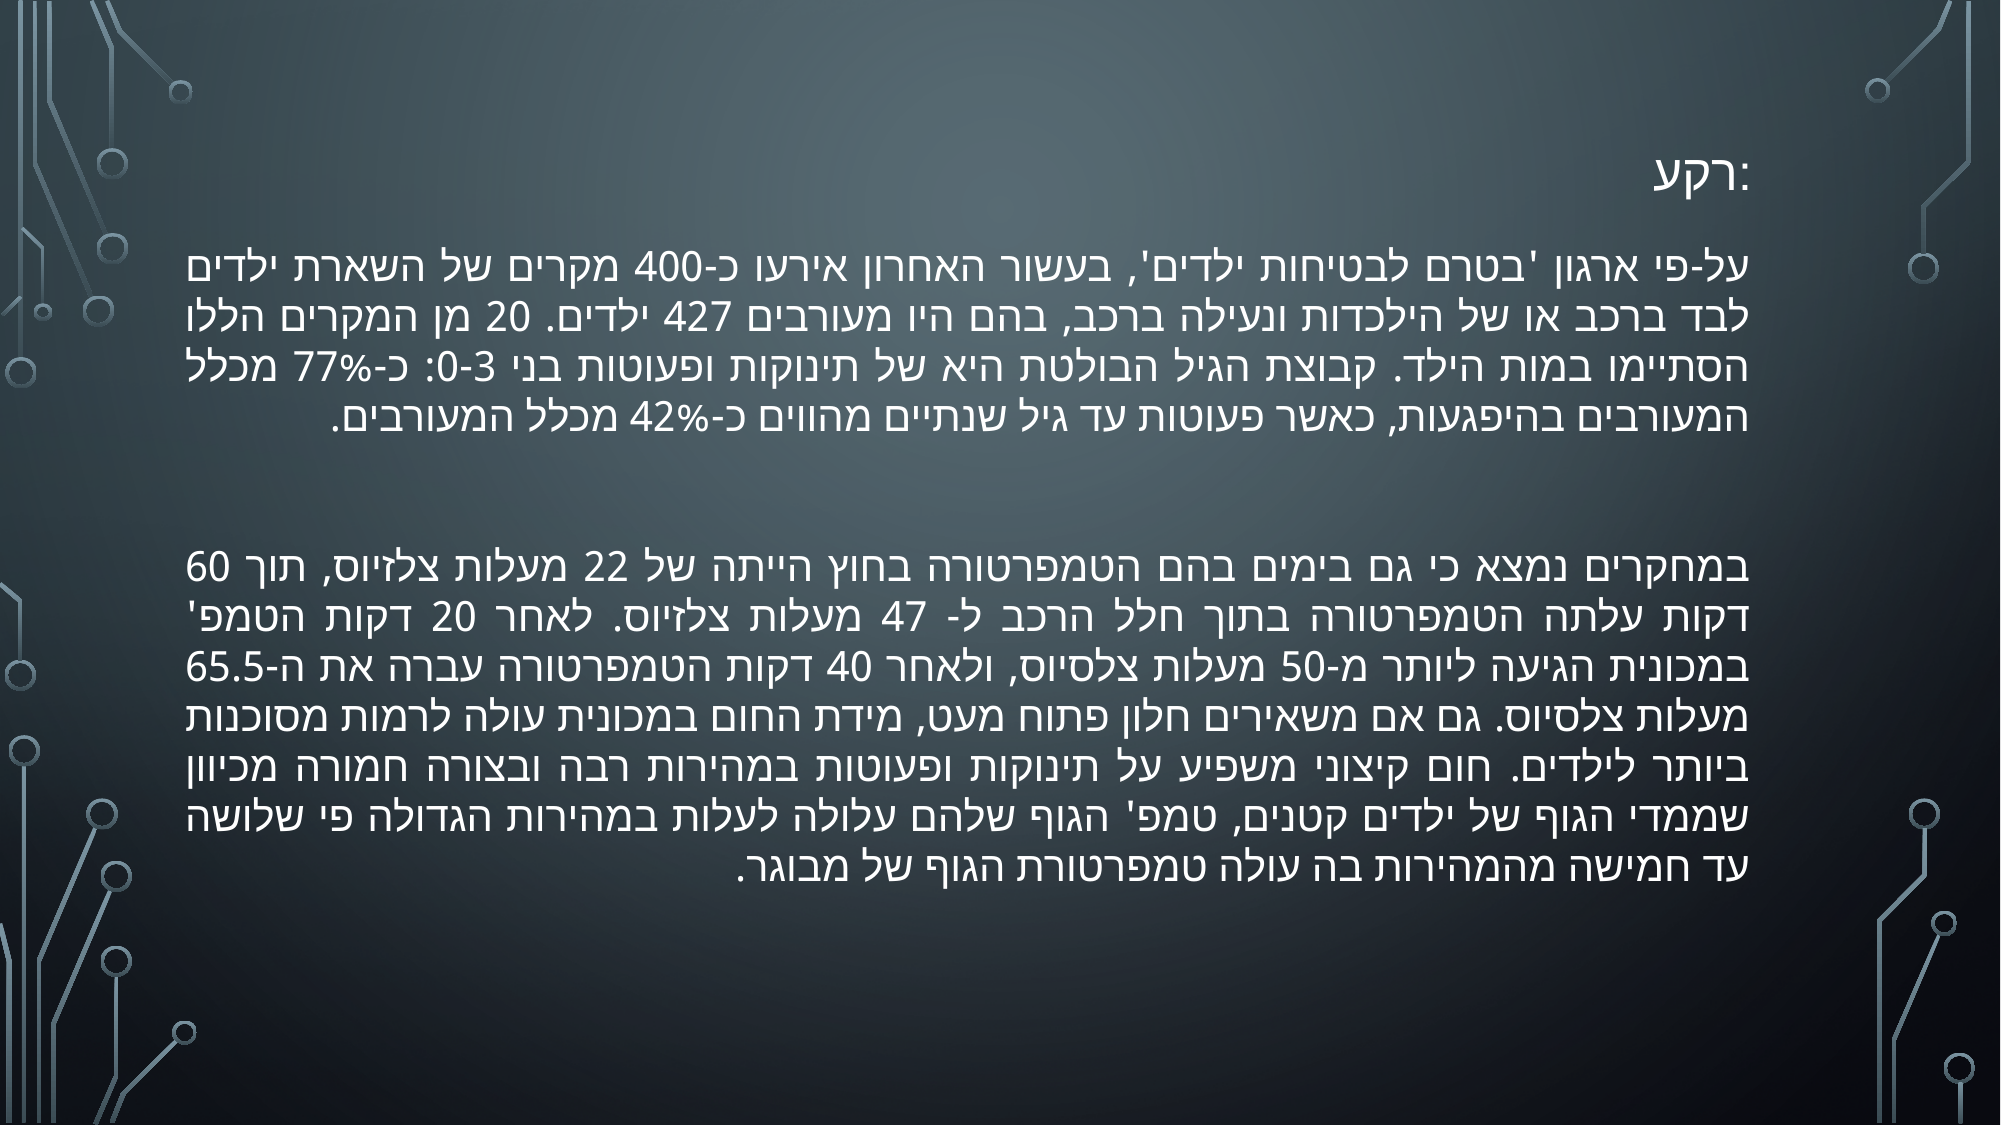

רקע:
על-פי ארגון 'בטרם לבטיחות ילדים', בעשור האחרון אירעו כ-400 מקרים של השארת ילדים לבד ברכב או של הילכדות ונעילה ברכב, בהם היו מעורבים 427 ילדים. 20 מן המקרים הללו הסתיימו במות הילד. קבוצת הגיל הבולטת היא של תינוקות ופעוטות בני 0-3: כ-77% מכלל המעורבים בהיפגעות, כאשר פעוטות עד גיל שנתיים מהווים כ-42% מכלל המעורבים.

במחקרים נמצא כי גם בימים בהם הטמפרטורה בחוץ הייתה של 22 מעלות צלזיוס, תוך 60 דקות עלתה הטמפרטורה בתוך חלל הרכב ל- 47 מעלות צלזיוס. לאחר 20 דקות הטמפ' במכונית הגיעה ליותר מ-50 מעלות צלסיוס, ולאחר 40 דקות הטמפרטורה עברה את ה-65.5 מעלות צלסיוס. גם אם משאירים חלון פתוח מעט, מידת החום במכונית עולה לרמות מסוכנות ביותר לילדים. חום קיצוני משפיע על תינוקות ופעוטות במהירות רבה ובצורה חמורה מכיוון שממדי הגוף של ילדים קטנים, טמפ' הגוף שלהם עלולה לעלות במהירות הגדולה פי שלושה עד חמישה מהמהירות בה עולה טמפרטורת הגוף של מבוגר.